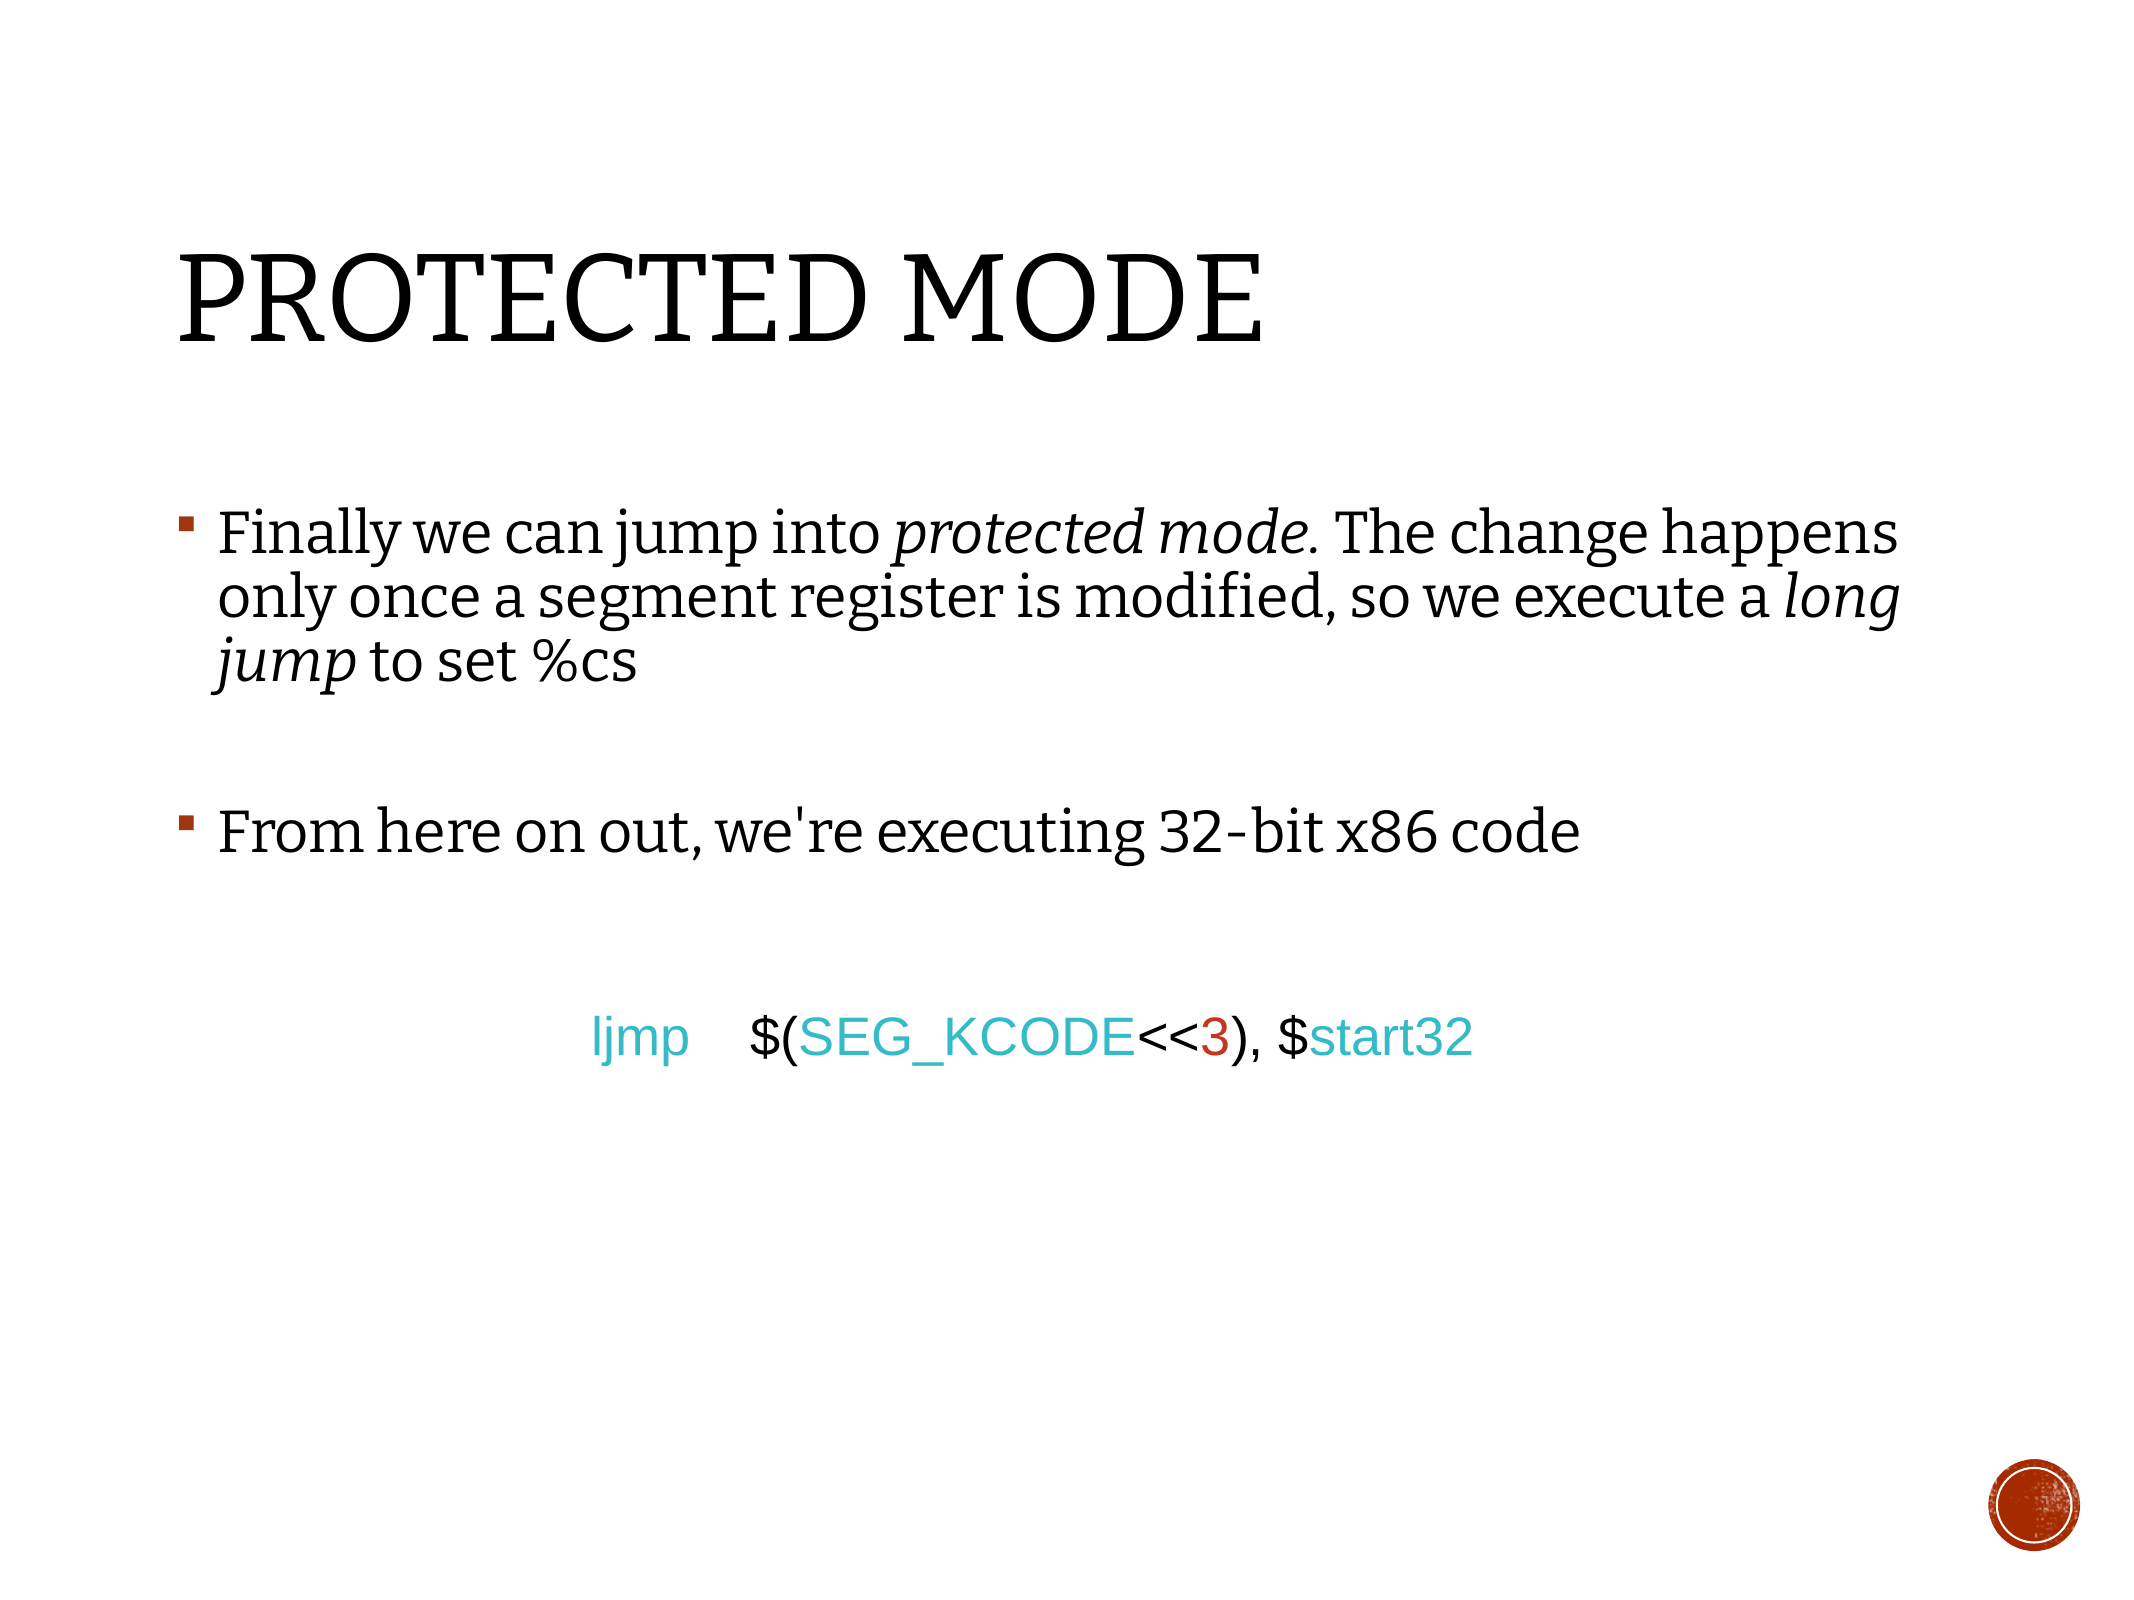

# Protected Mode
Finally we can jump into protected mode. The change happens only once a segment register is modified, so we execute a long jump to set %cs
From here on out, we're executing 32-bit x86 code
ljmp    $(SEG_KCODE<<3), $start32